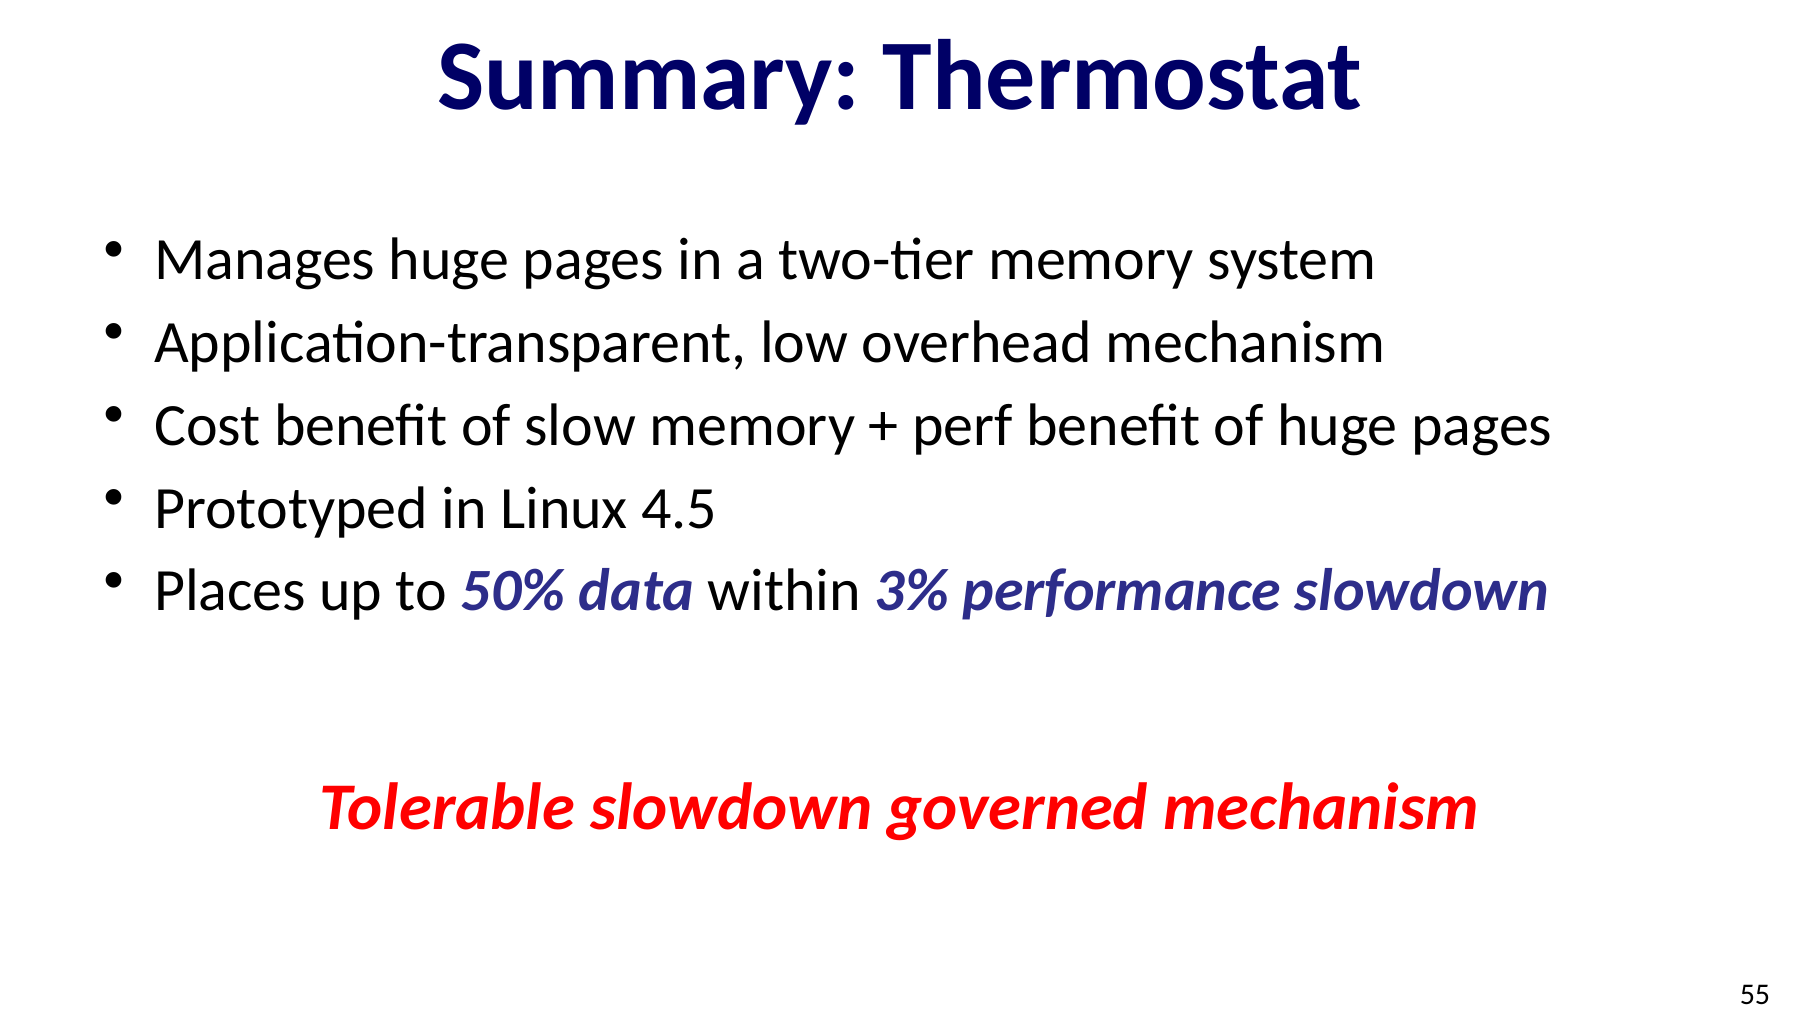

# Summary: Thermostat
Manages huge pages in a two-tier memory system
Application-transparent, low overhead mechanism
Cost benefit of slow memory + perf benefit of huge pages
Prototyped in Linux 4.5
Places up to 50% data within 3% performance slowdown

Tolerable slowdown governed mechanism
55